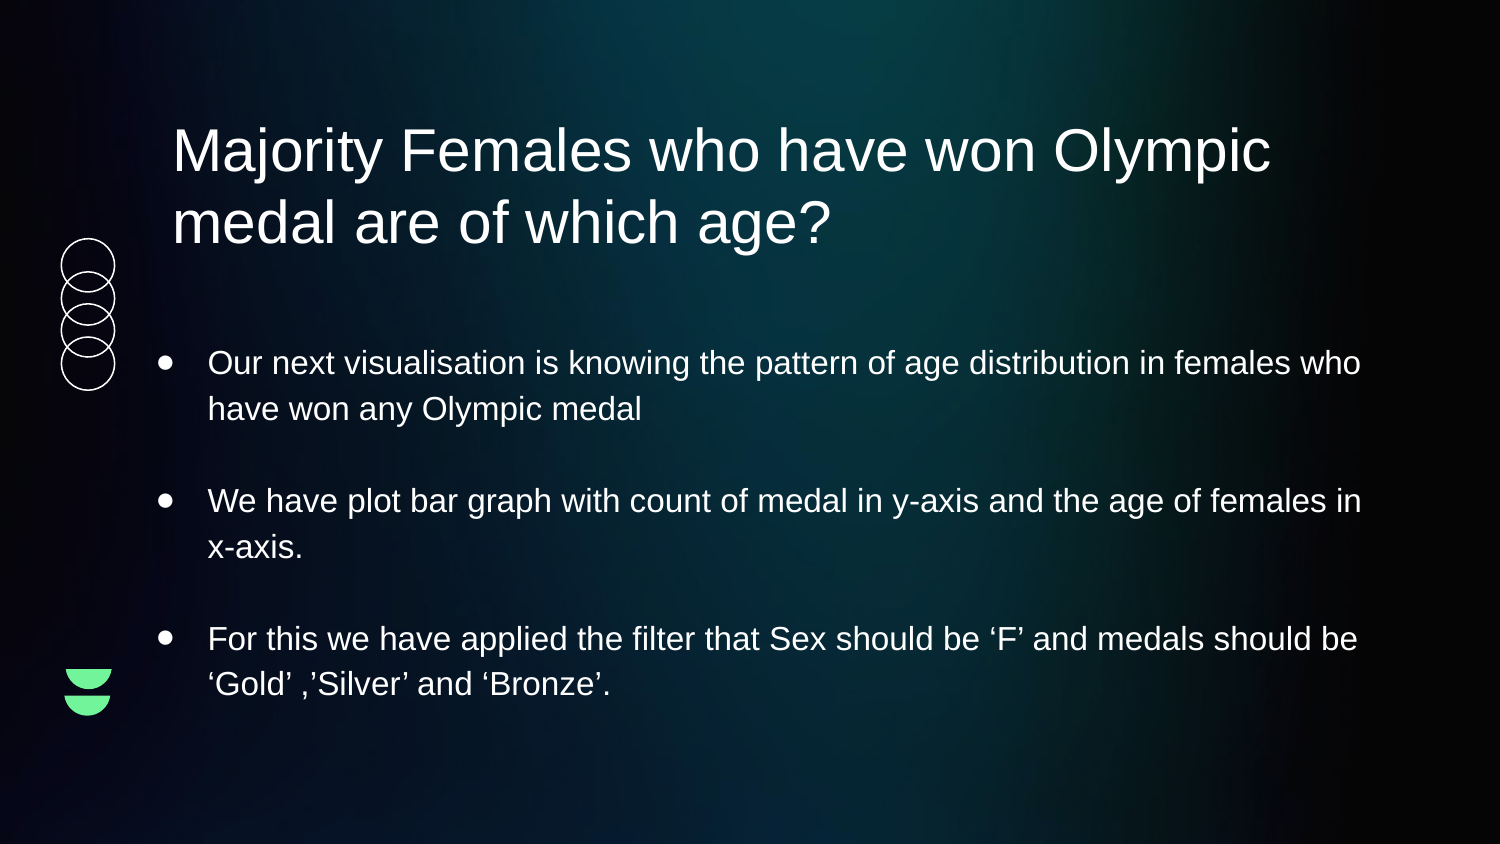

# Majority Females who have won Olympic medal are of which age?
Our next visualisation is knowing the pattern of age distribution in females who have won any Olympic medal

We have plot bar graph with count of medal in y-axis and the age of females in x-axis.

For this we have applied the filter that Sex should be ‘F’ and medals should be ‘Gold’ ,’Silver’ and ‘Bronze’.